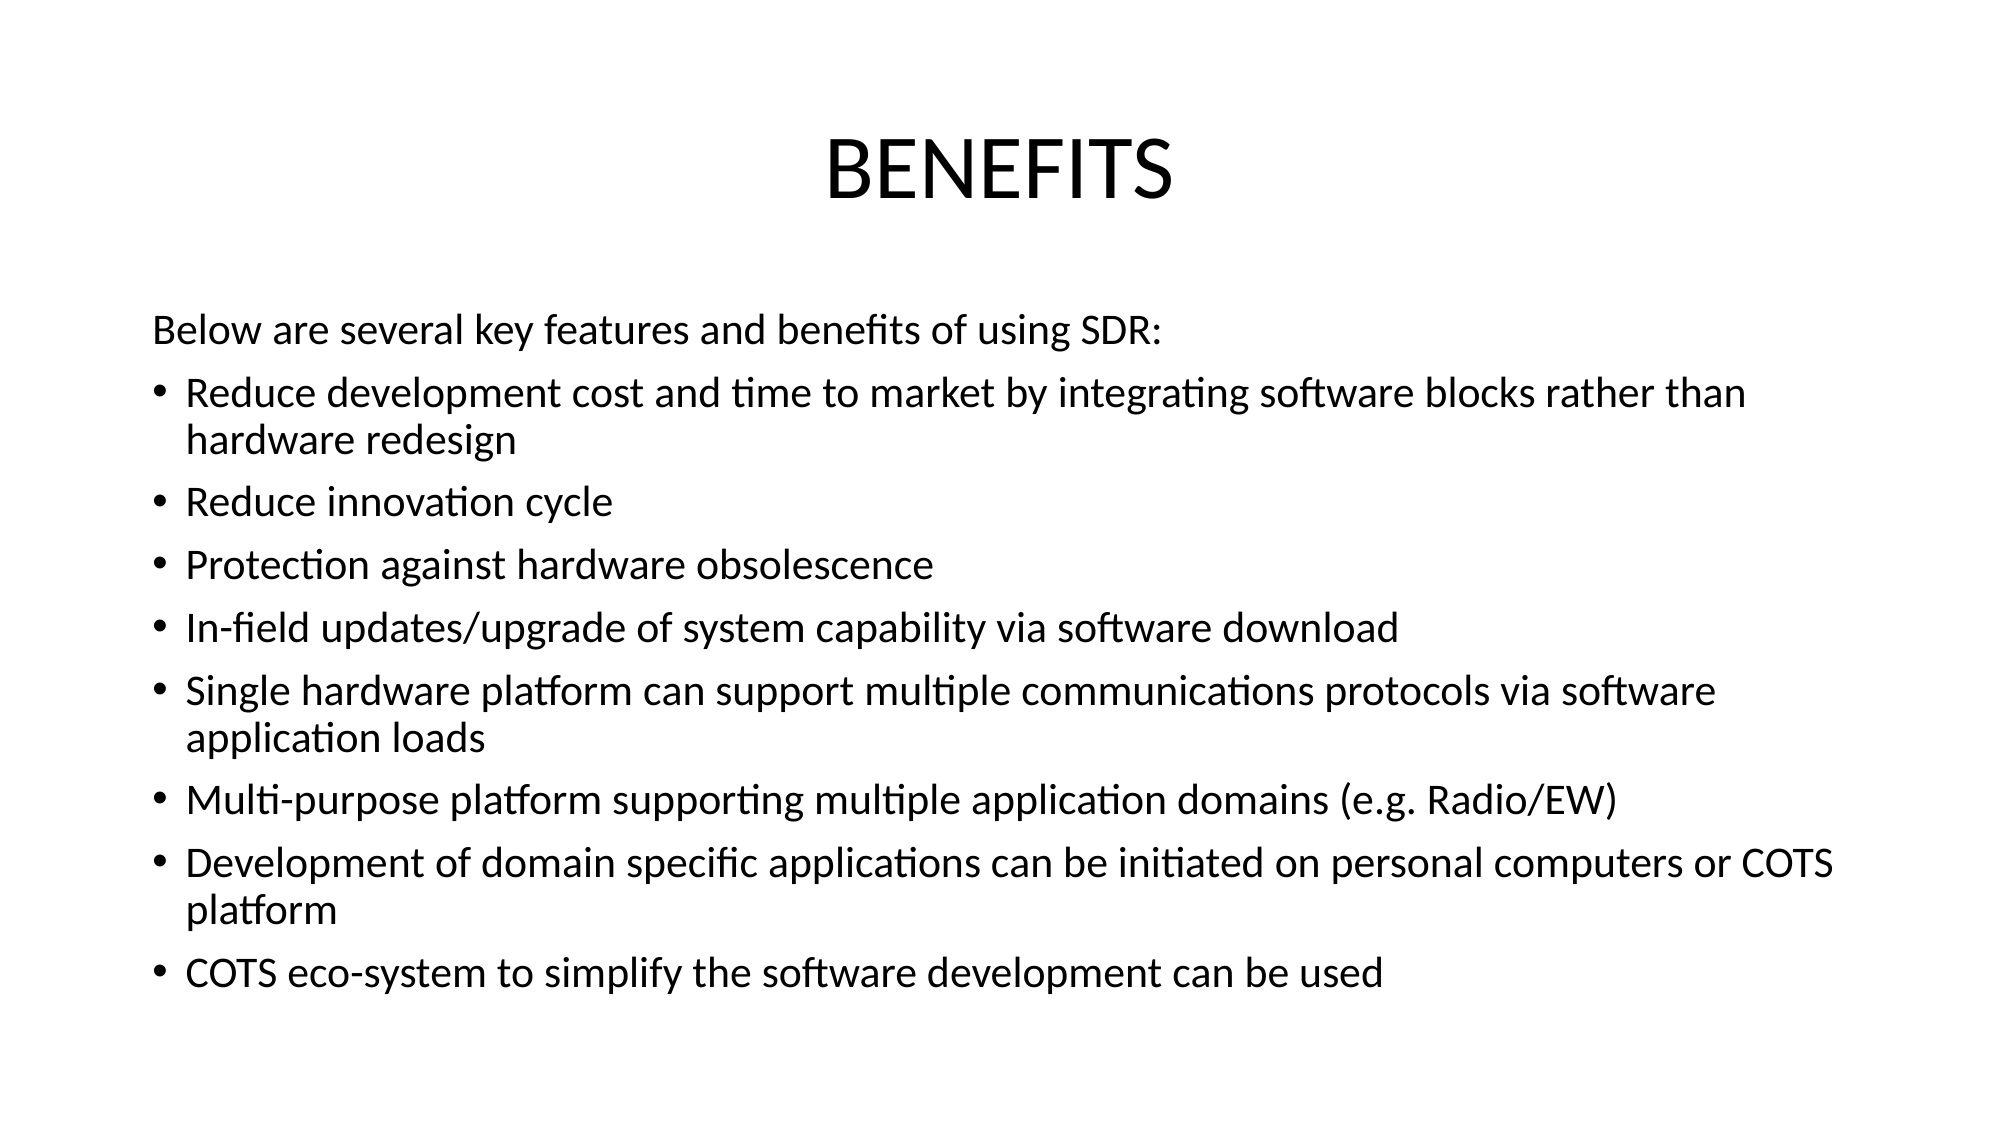

# BENEFITS
Below are several key features and benefits of using SDR:
Reduce development cost and time to market by integrating software blocks rather than hardware redesign
Reduce innovation cycle
Protection against hardware obsolescence
In-field updates/upgrade of system capability via software download
Single hardware platform can support multiple communications protocols via software application loads
Multi-purpose platform supporting multiple application domains (e.g. Radio/EW)
Development of domain specific applications can be initiated on personal computers or COTS platform
COTS eco-system to simplify the software development can be used